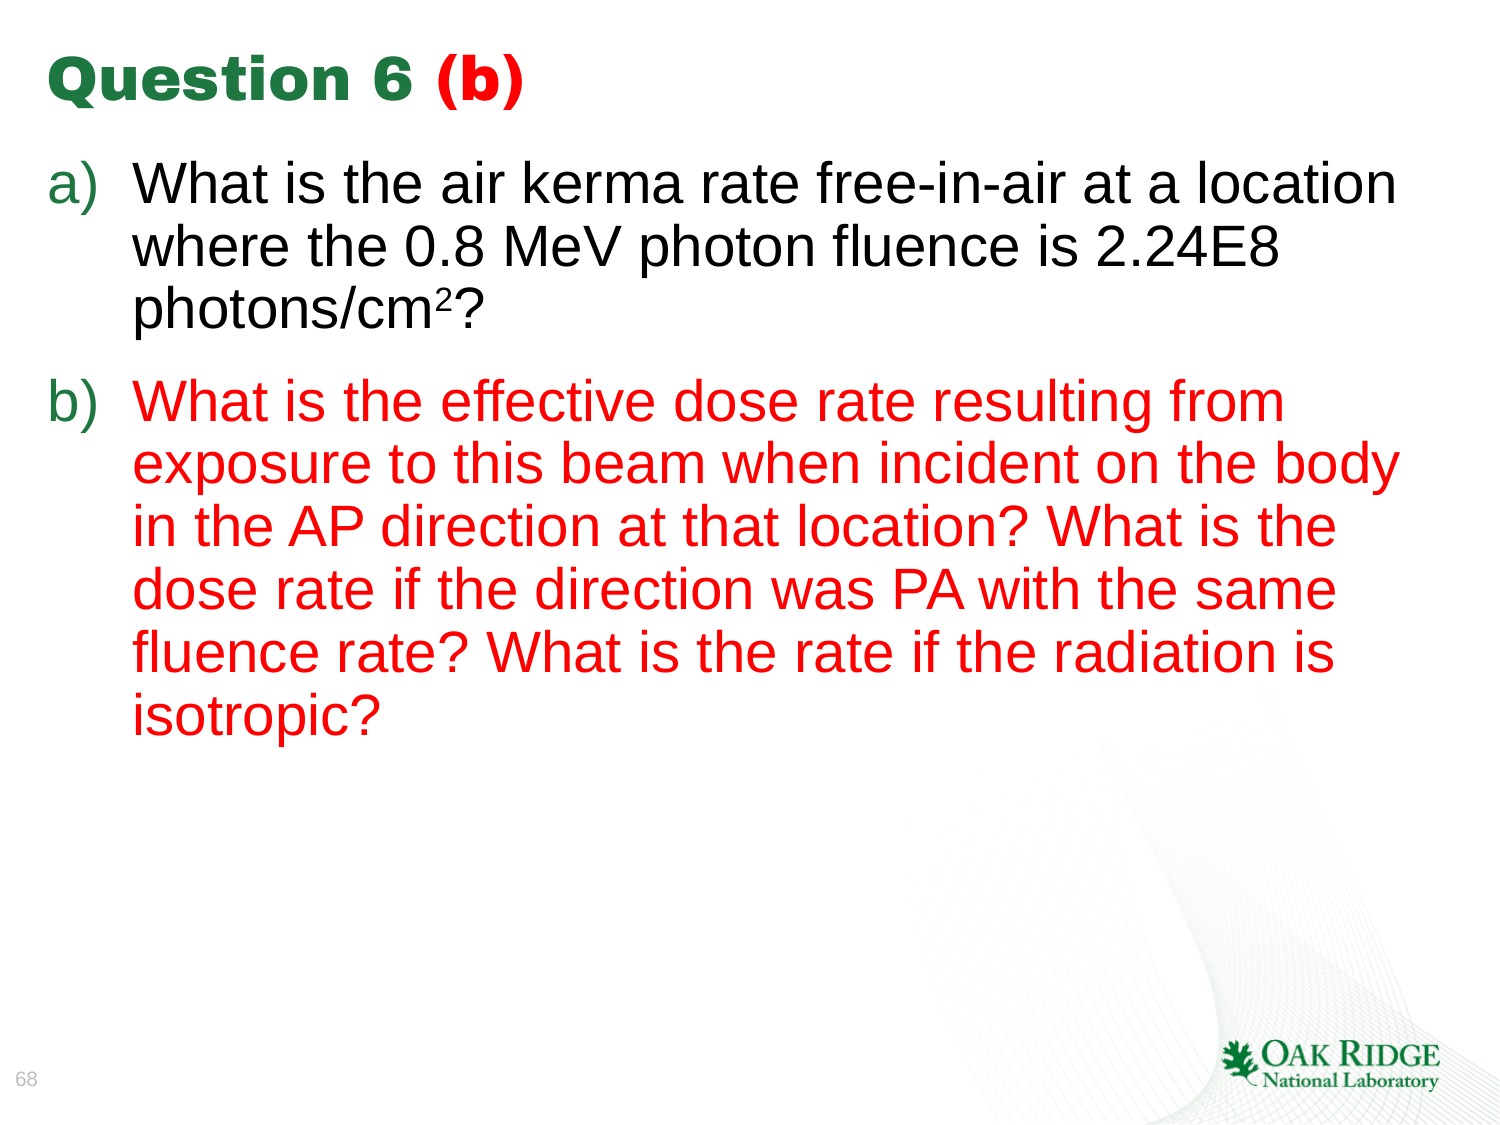

# Question 6 (b)
What is the air kerma rate free-in-air at a location where the 0.8 MeV photon fluence is 2.24E8 photons/cm2?
What is the effective dose rate resulting from exposure to this beam when incident on the body in the AP direction at that location? What is the dose rate if the direction was PA with the same fluence rate? What is the rate if the radiation is isotropic?